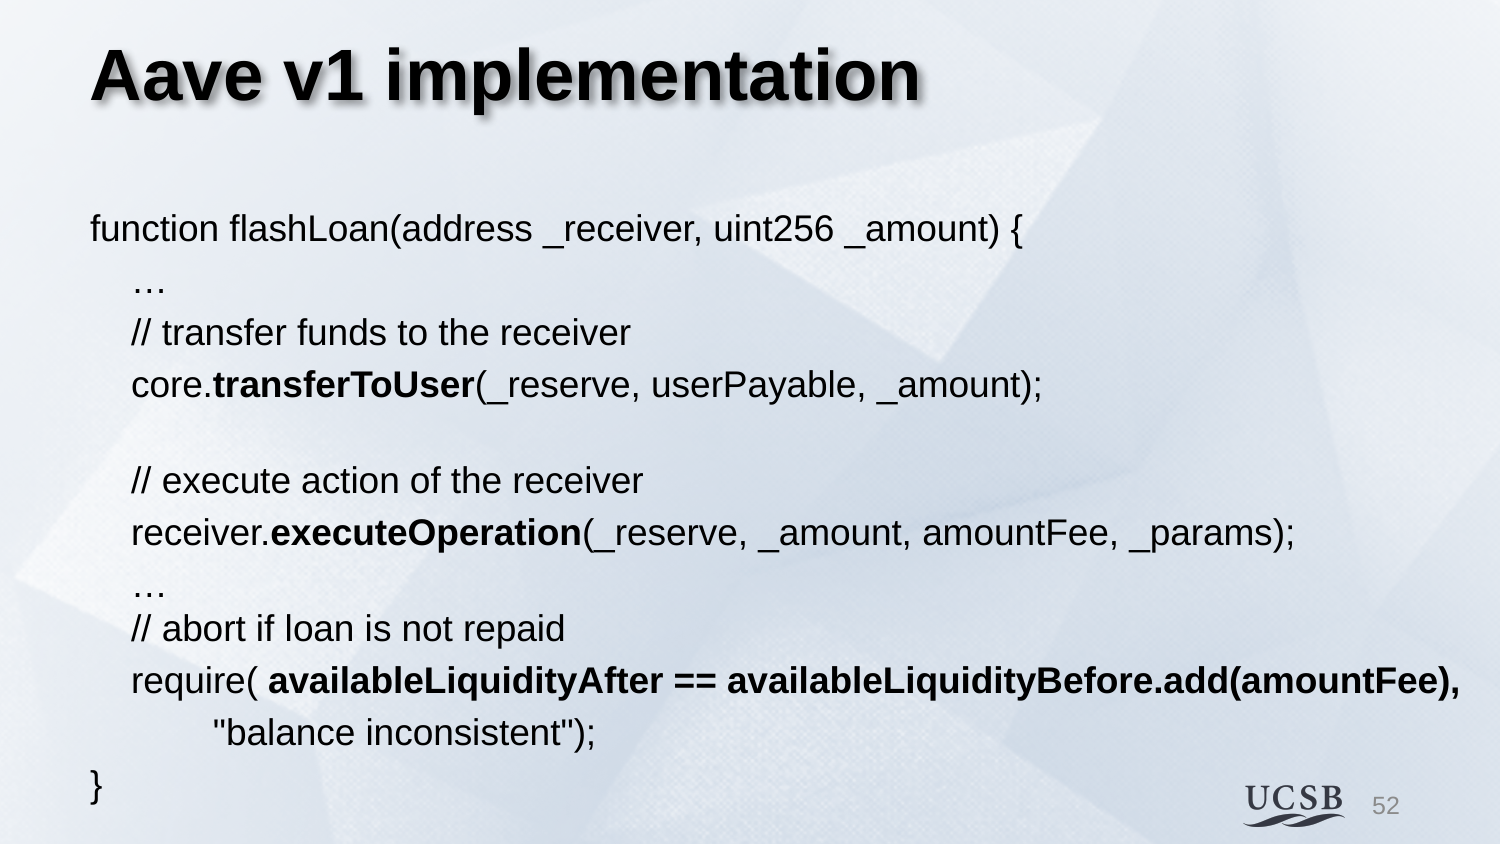

# Aave v1 implementation
function flashLoan(address _receiver, uint256 _amount) {
    …
    // transfer funds to the receiver
    core.transferToUser(_reserve, userPayable, _amount);
    // execute action of the receiver
    receiver.executeOperation(_reserve, _amount, amountFee, _params);
    …
    // abort if loan is not repaid
    require( availableLiquidityAfter == availableLiquidityBefore.add(amountFee),
            "balance inconsistent");
}
52